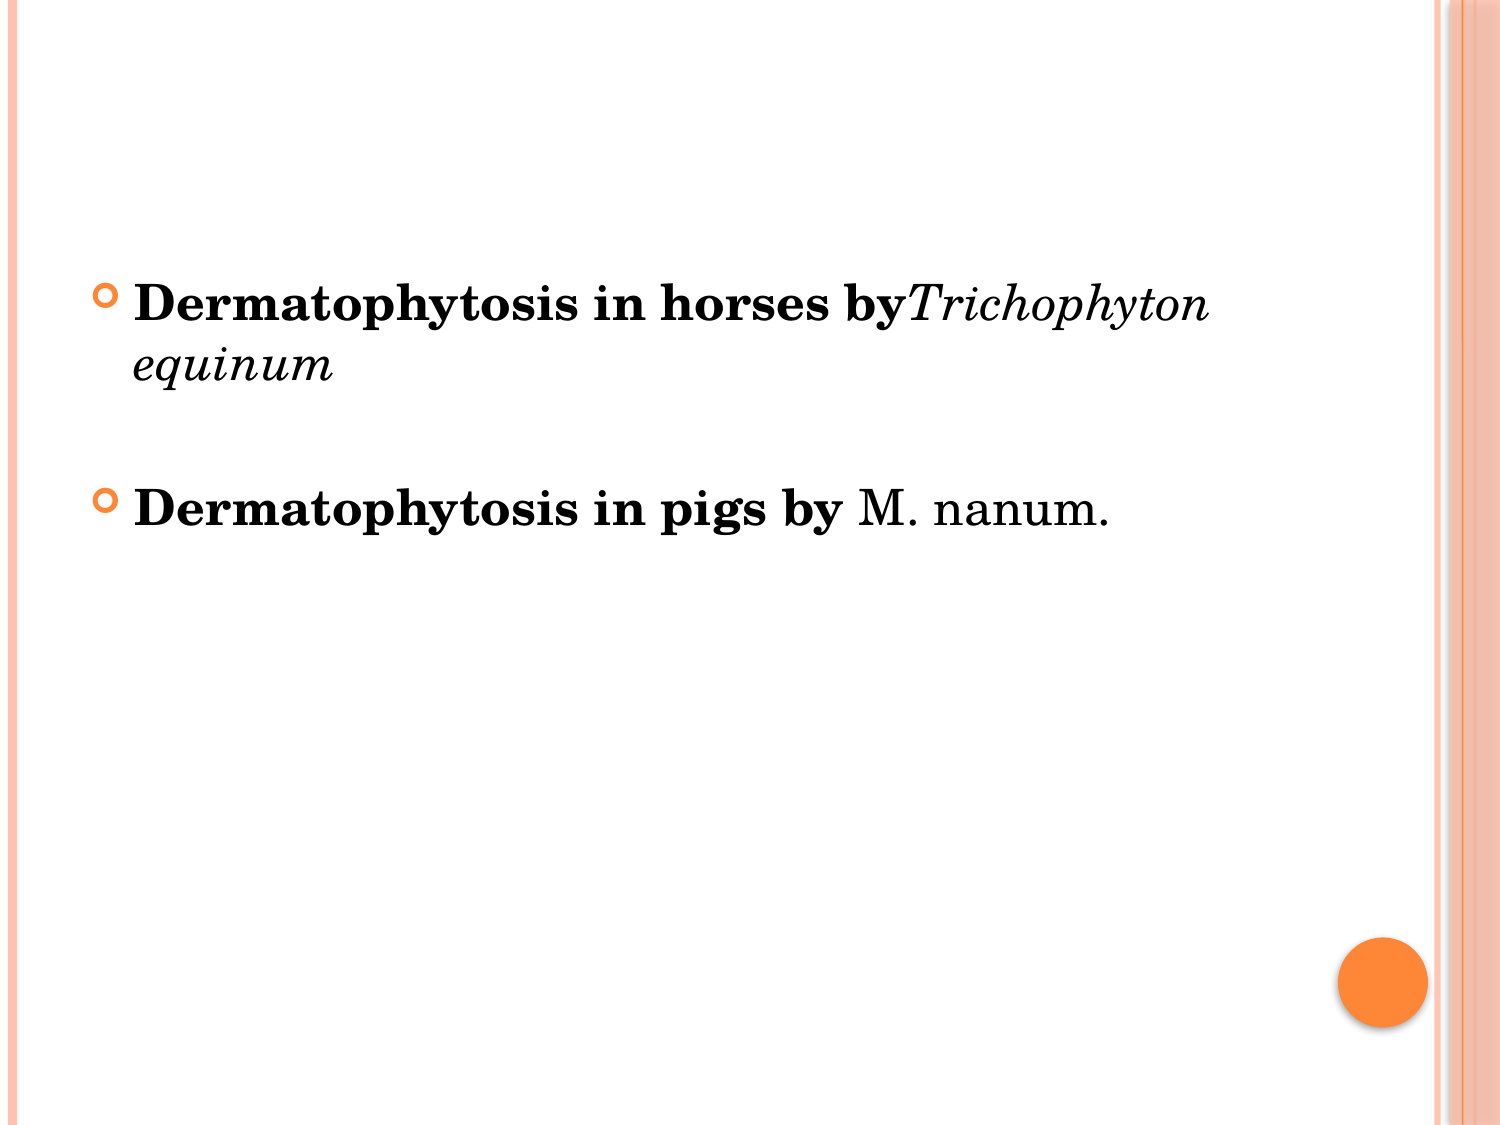

#
Dermatophytosis in horses byTrichophyton equinum

Dermatophytosis in pigs by M. nanum.